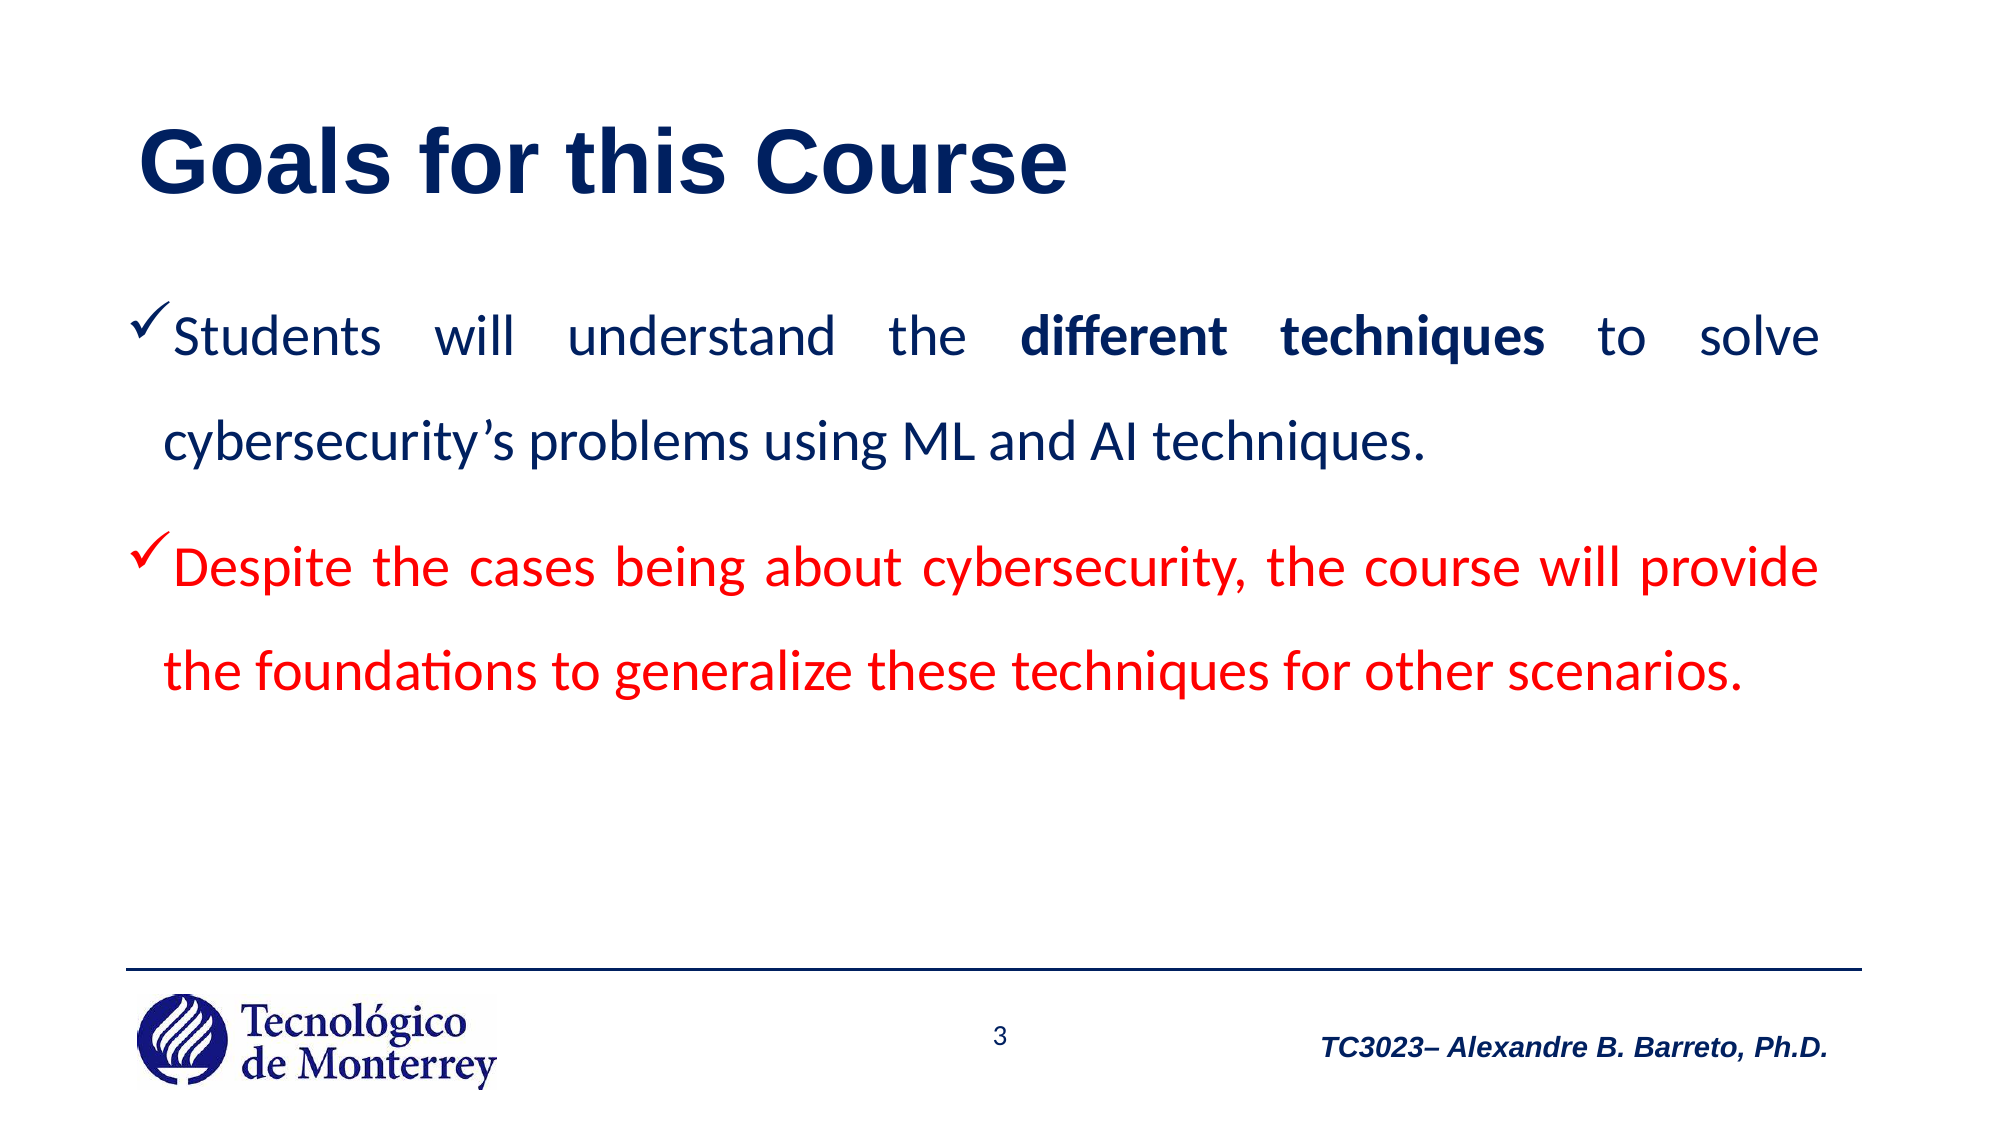

# Goals for this Course
Students will understand the different techniques to solve cybersecurity’s problems using ML and AI techniques.
Despite the cases being about cybersecurity, the course will provide the foundations to generalize these techniques for other scenarios.